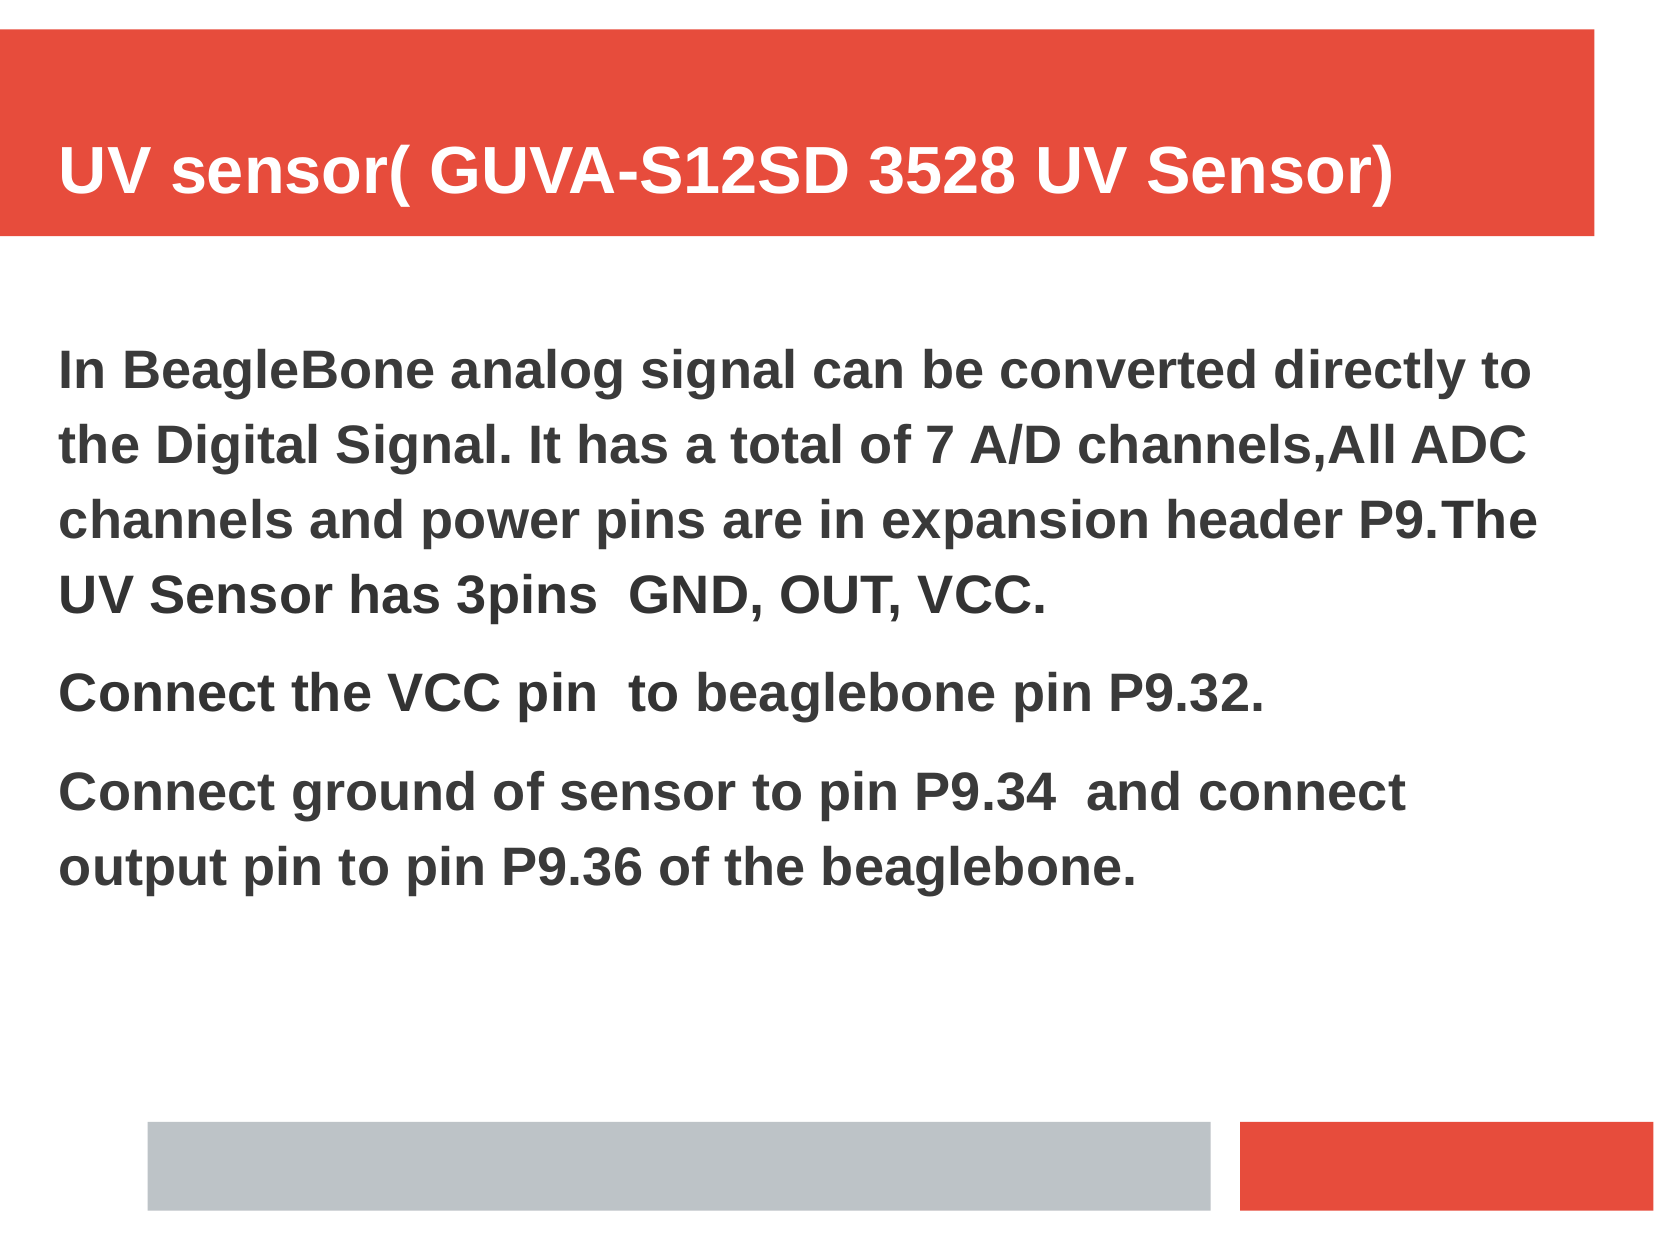

UV sensor( GUVA-S12SD 3528 UV Sensor)
In BeagleBone analog signal can be converted directly to the Digital Signal. It has a total of 7 A/D channels,All ADC channels and power pins are in expansion header P9.The UV Sensor has 3pins  GND, OUT, VCC.
Connect the VCC pin  to beaglebone pin P9.32.
Connect ground of sensor to pin P9.34  and connect output pin to pin P9.36 of the beaglebone.